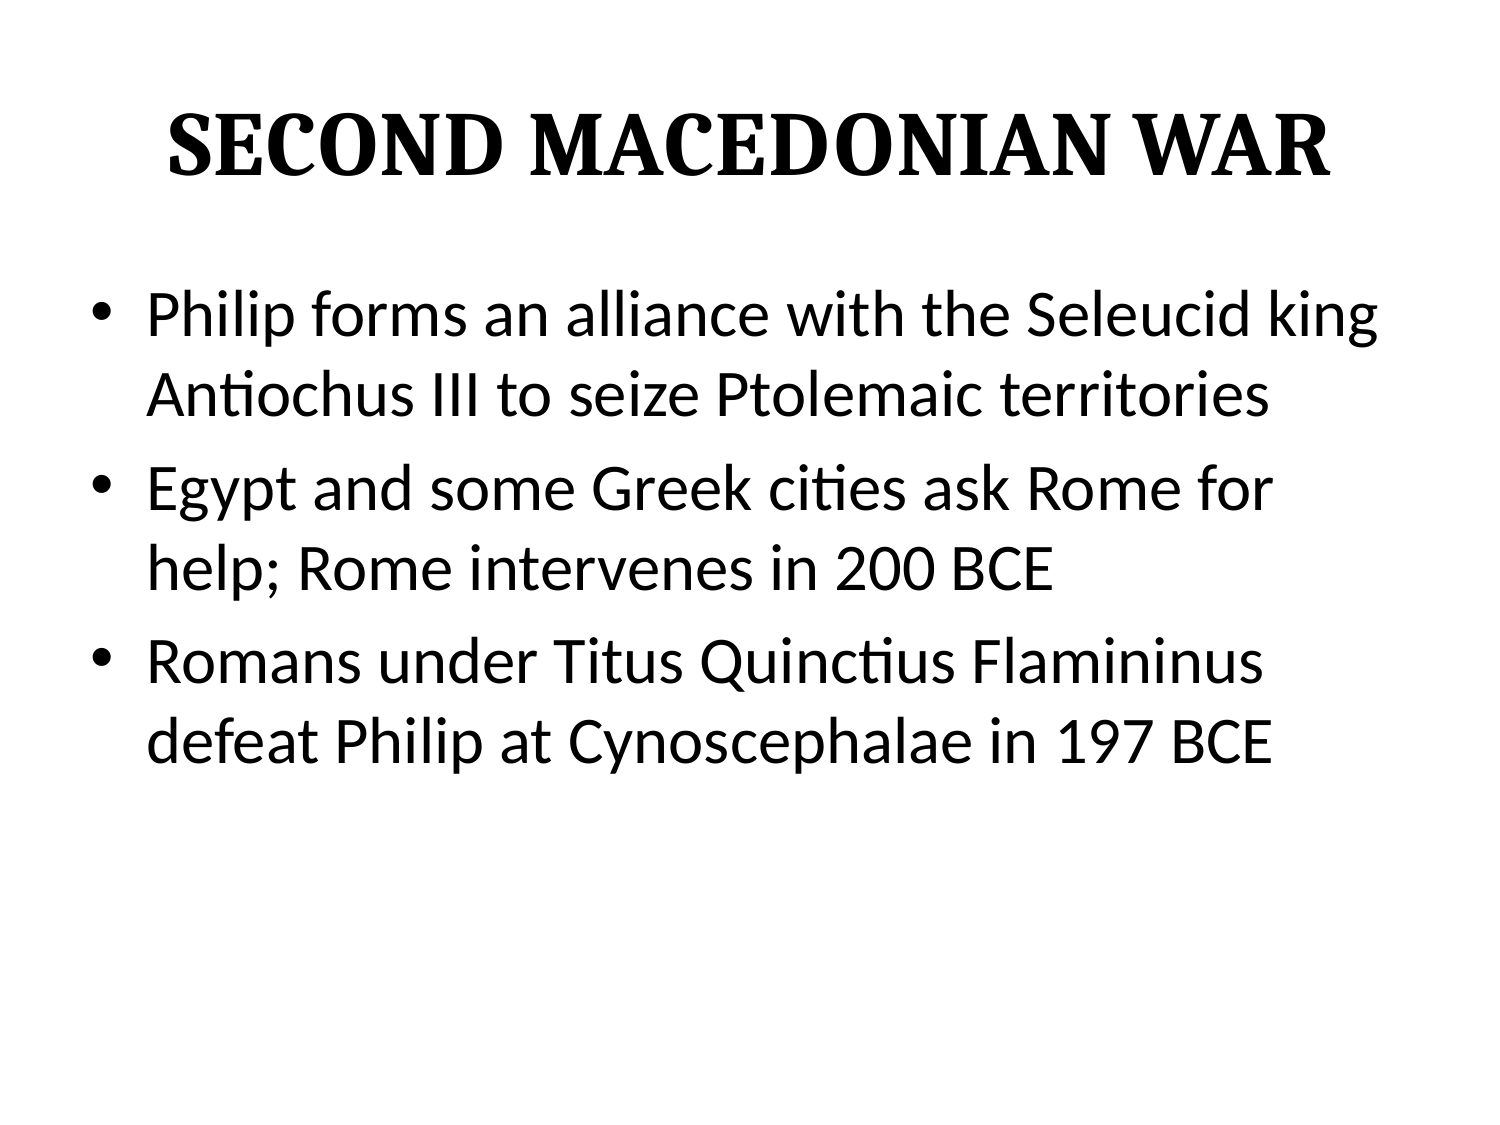

# Second Macedonian War
Philip forms an alliance with the Seleucid king Antiochus III to seize Ptolemaic territories
Egypt and some Greek cities ask Rome for help; Rome intervenes in 200 BCE
Romans under Titus Quinctius Flamininus defeat Philip at Cynoscephalae in 197 BCE